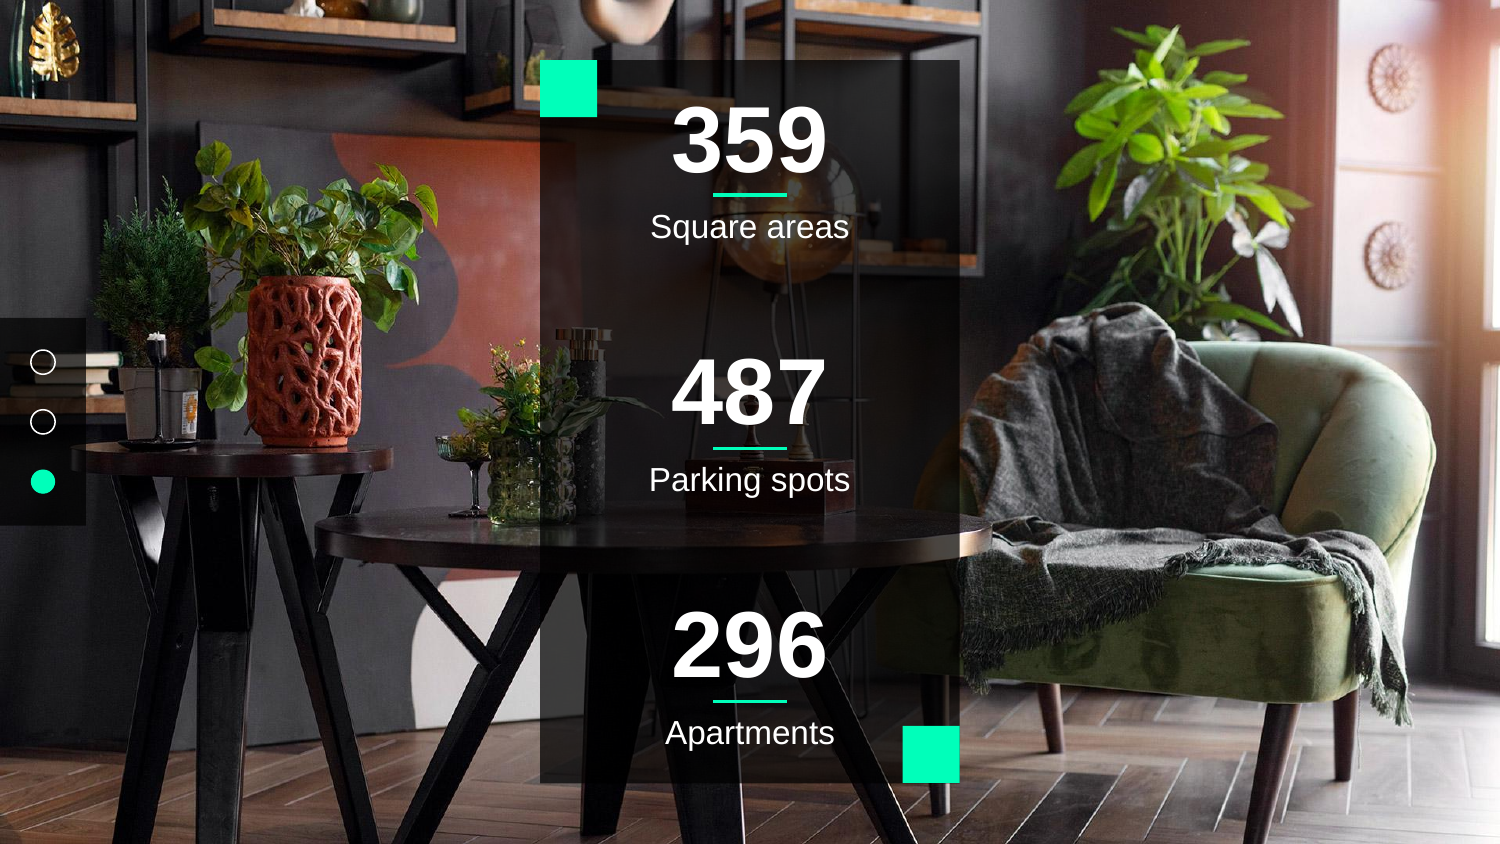

# 359
Square areas

487

Parking spots

296
Apartments